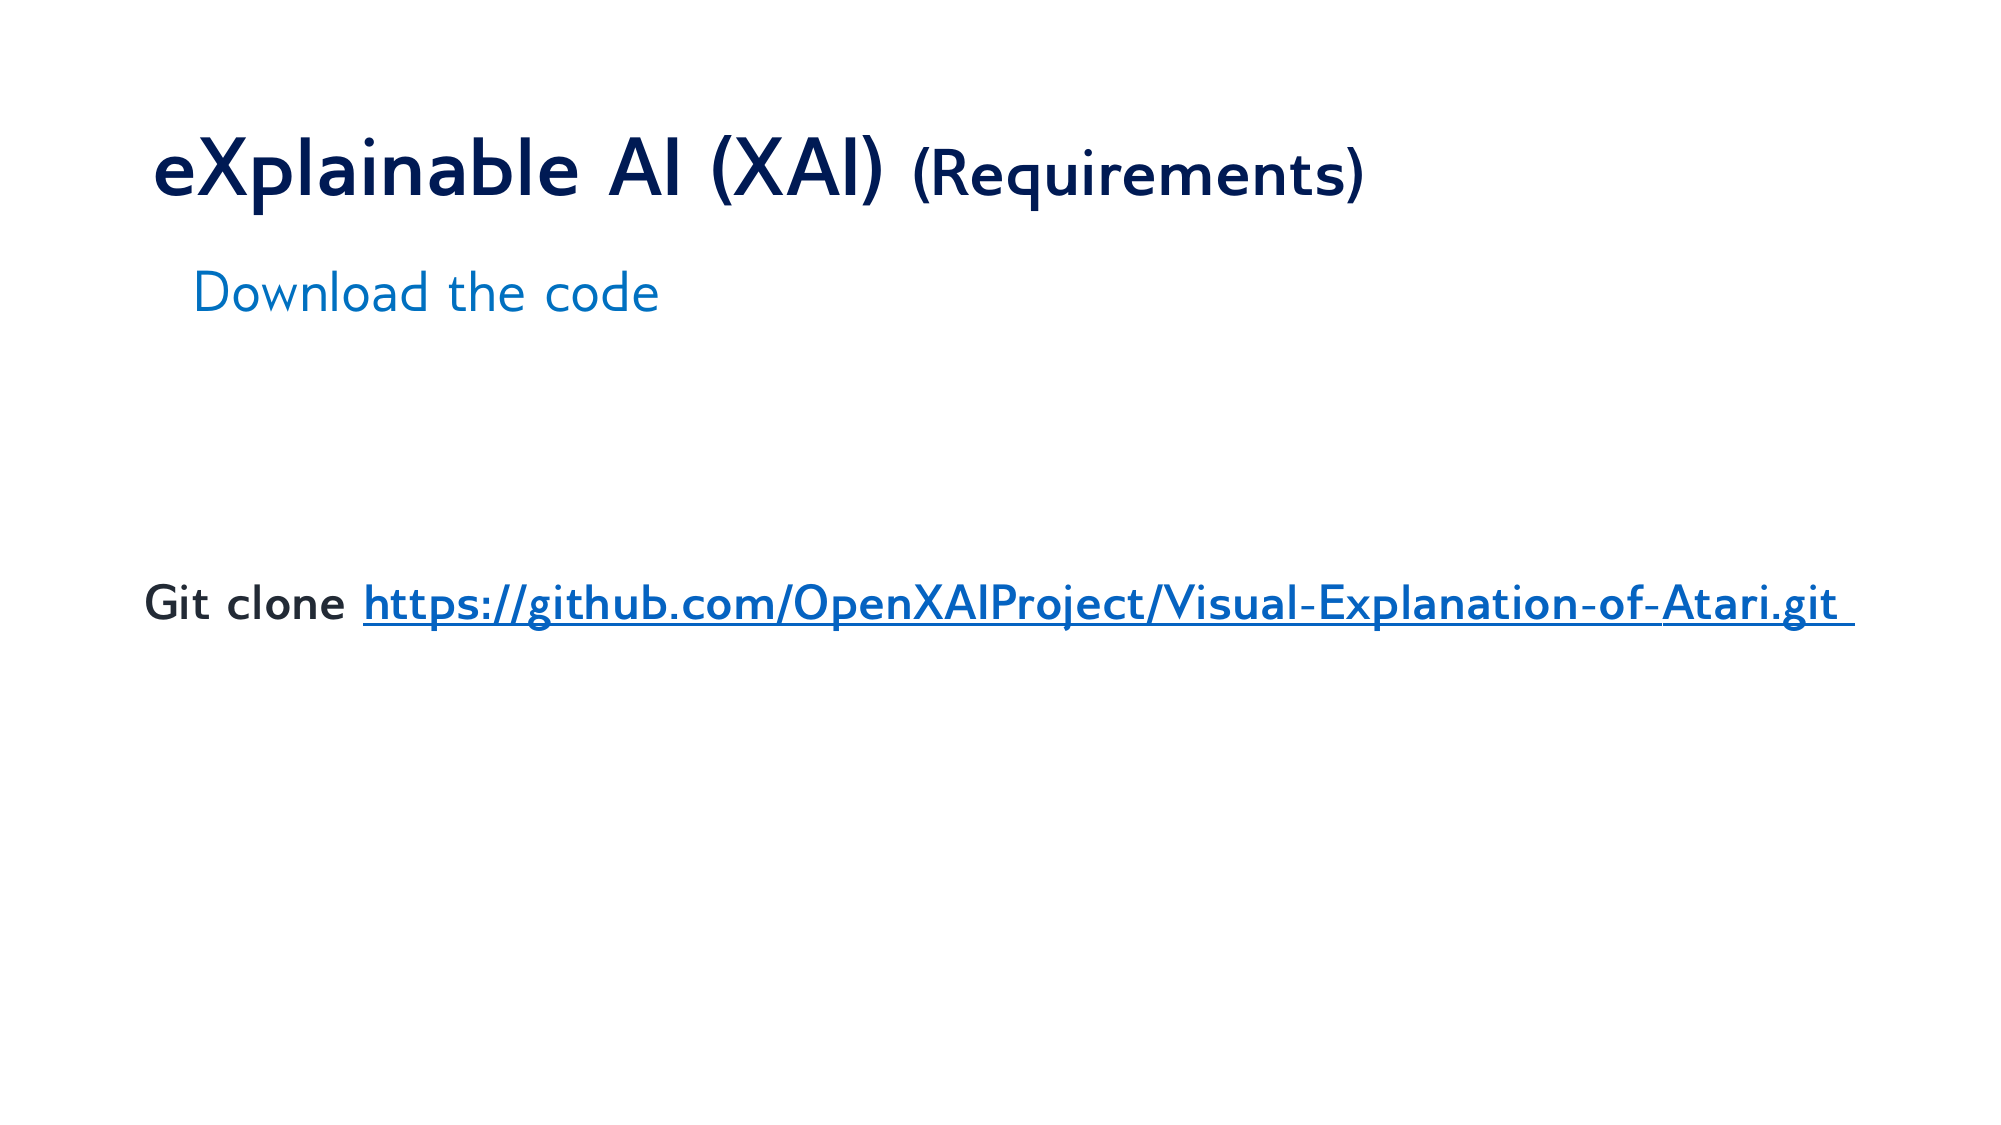

# eXplainable AI (XAI) (Requirements)
Download the code
Git clone https://github.com/OpenXAIProject/Visual-Explanation-of-Atari.git